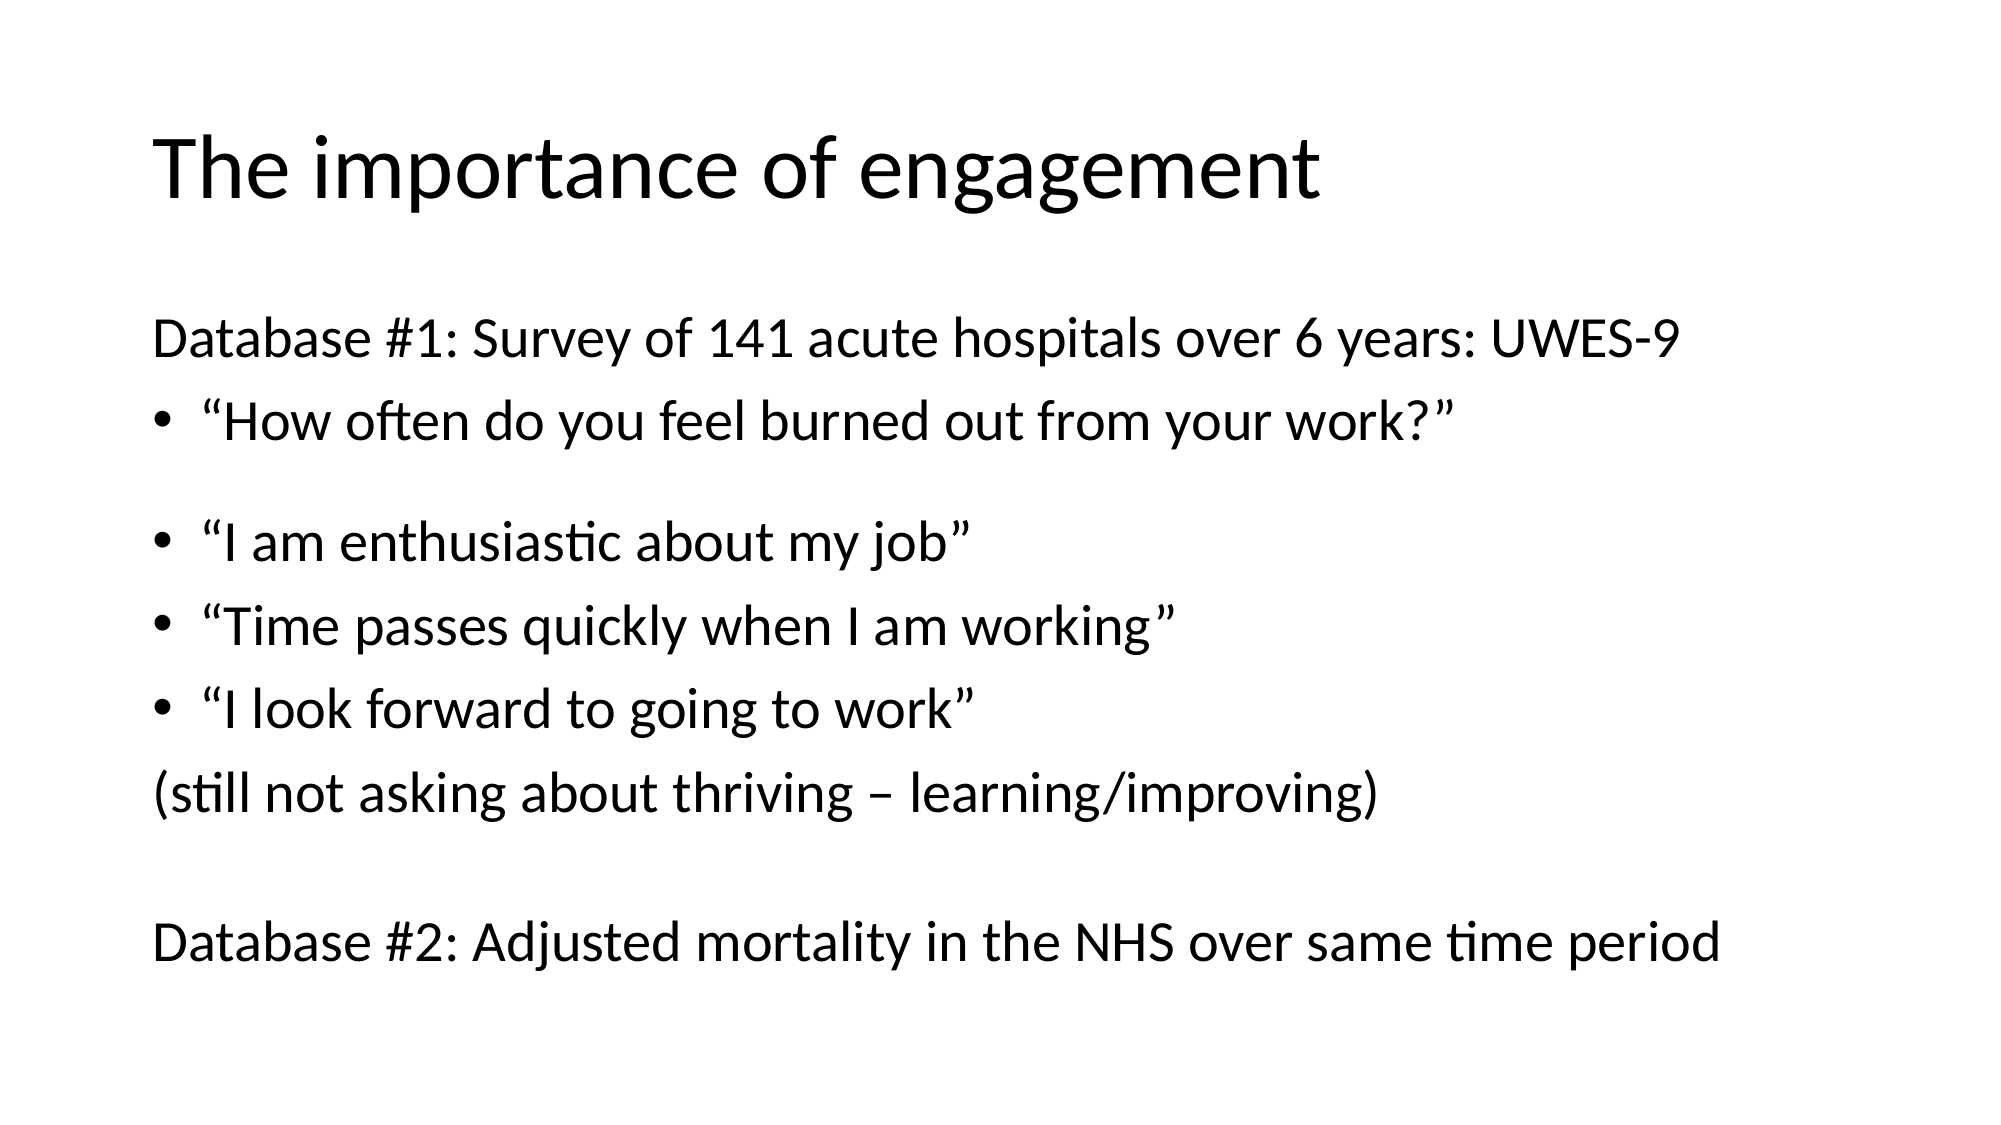

# The importance of engagement
Database #1: Survey of 141 acute hospitals over 6 years: UWES-9
“How often do you feel burned out from your work?”

“I am enthusiastic about my job”
“Time passes quickly when I am working”
“I look forward to going to work”
(still not asking about thriving – learning/improving)
Database #2: Adjusted mortality in the NHS over same time period